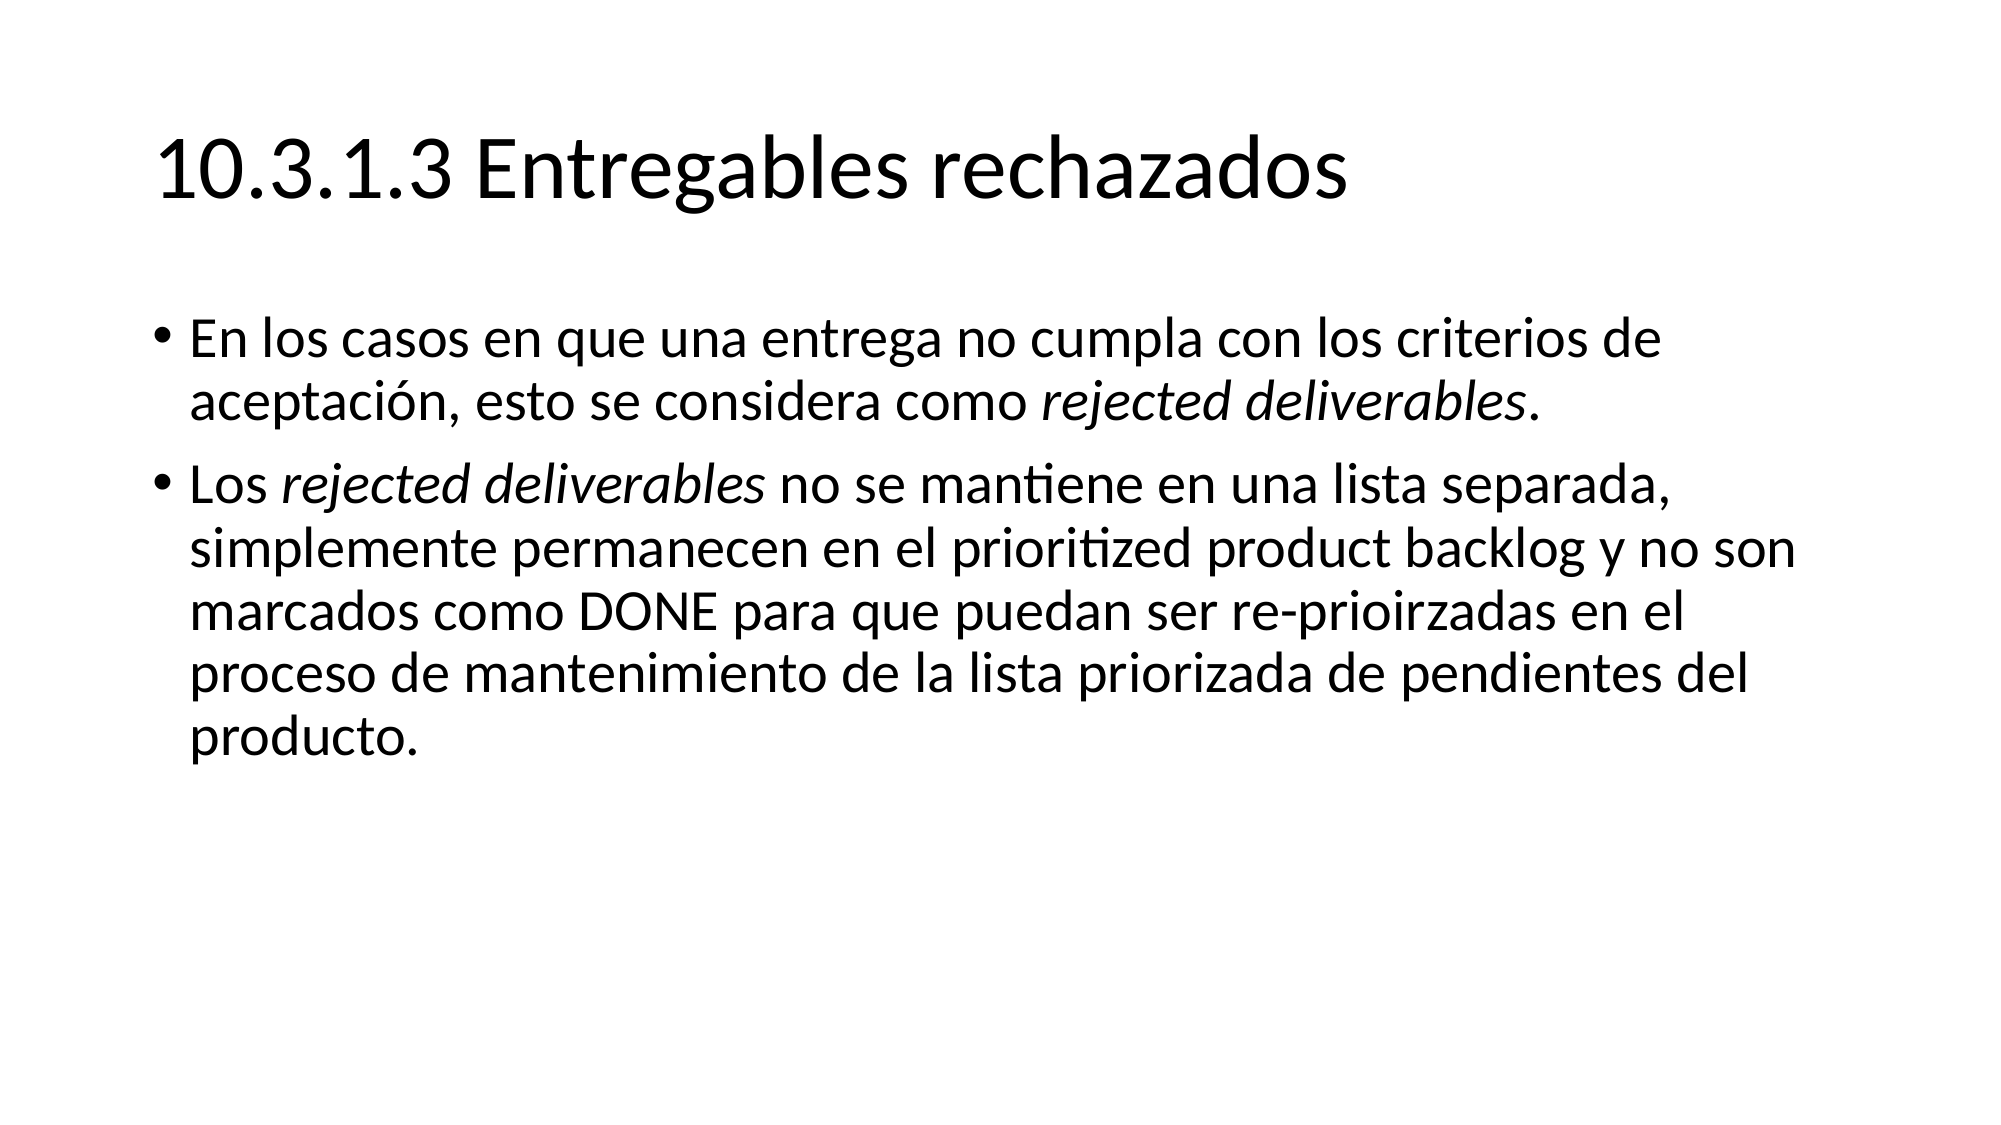

# 10.3.1.3 Entregables rechazados
En los casos en que una entrega no cumpla con los criterios de aceptación, esto se considera como rejected deliverables.
Los rejected deliverables no se mantiene en una lista separada, simplemente permanecen en el prioritized product backlog y no son marcados como DONE para que puedan ser re-prioirzadas en el proceso de mantenimiento de la lista priorizada de pendientes del producto.